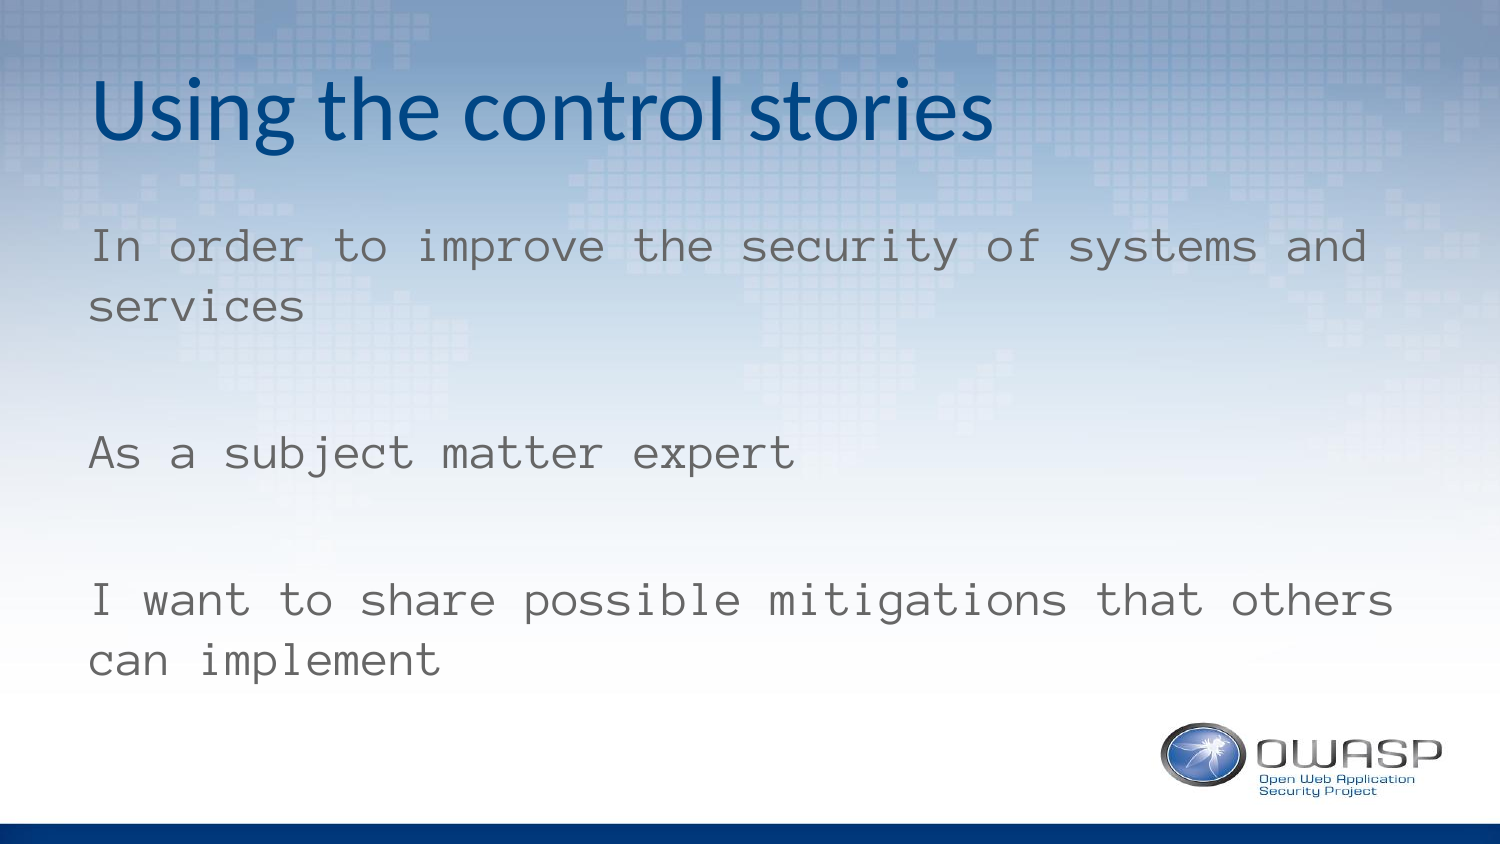

# Using the control stories
In order to improve the security of systems and services

As a subject matter expert

I want to share possible mitigations that others can implement